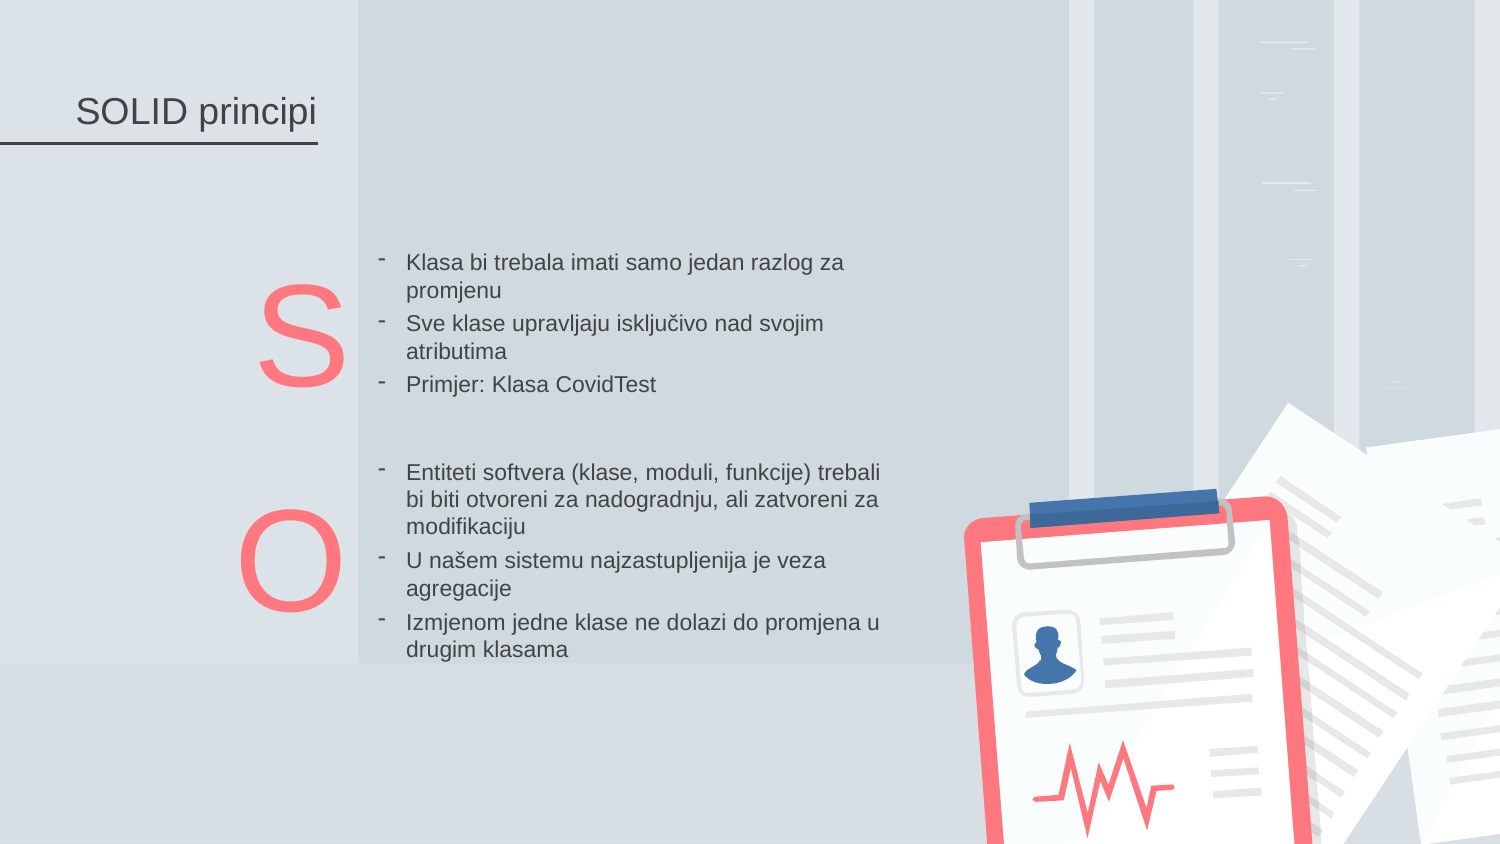

# SOLID principi
Klasa bi trebala imati samo jedan razlog za promjenu
Sve klase upravljaju isključivo nad svojim atributima
Primjer: Klasa CovidTest
S
Entiteti softvera (klase, moduli, funkcije) trebali bi biti otvoreni za nadogradnju, ali zatvoreni za modifikaciju
U našem sistemu najzastupljenija je veza agregacije
Izmjenom jedne klase ne dolazi do promjena u drugim klasama
O